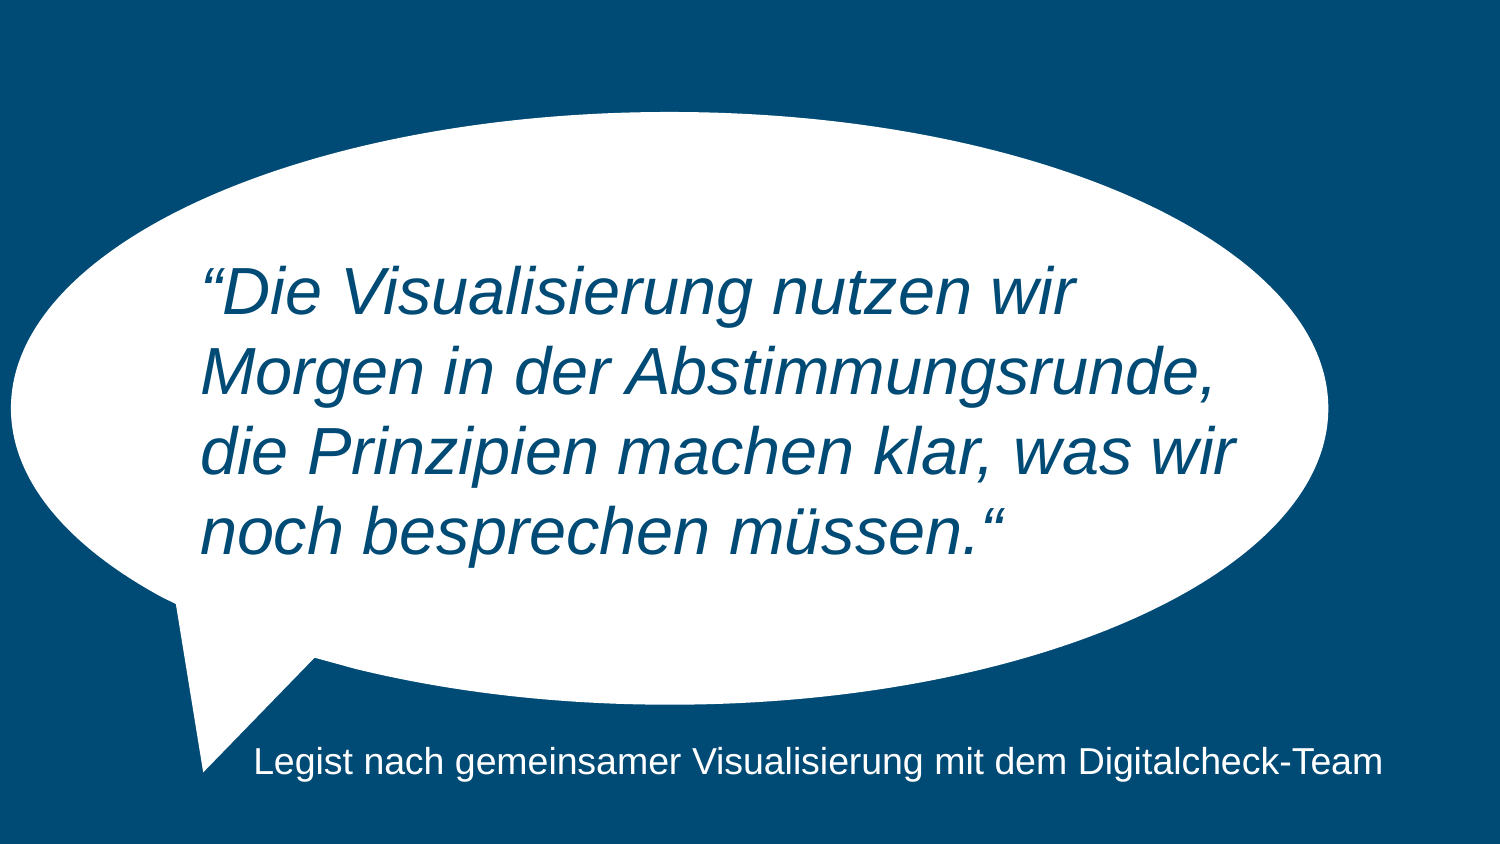

“Die Visualisierung nutzen wir
Morgen in der Abstimmungsrunde,
die Prinzipien machen klar, was wir
noch besprechen müssen.“
Legist nach gemeinsamer Visualisierung mit dem Digitalcheck-Team